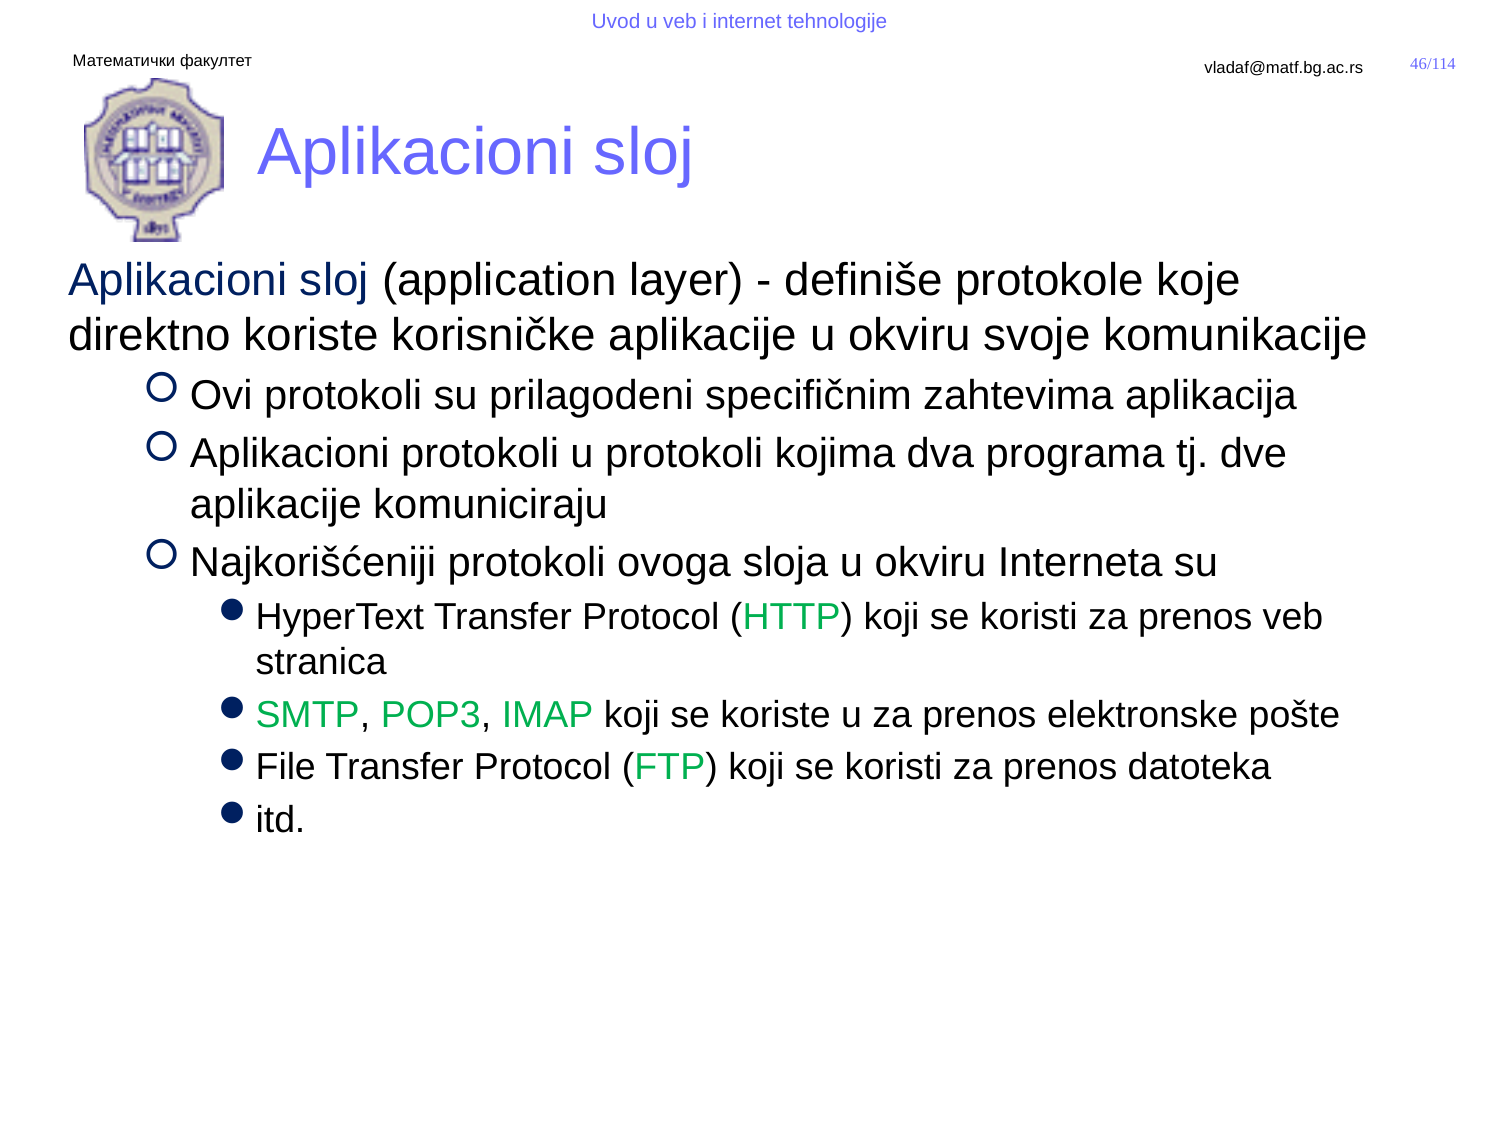

# Aplikacioni sloj
Aplikacioni sloj (application layer) - definiše protokole koje direktno koriste korisničke aplikacije u okviru svoje komunikacije
Ovi protokoli su prilagodeni specifičnim zahtevima aplikacija
Aplikacioni protokoli u protokoli kojima dva programa tj. dve aplikacije komuniciraju
Najkorišćeniji protokoli ovoga sloja u okviru Interneta su
HyperText Transfer Protocol (HTTP) koji se koristi za prenos veb stranica
SMTP, POP3, IMAP koji se koriste u za prenos elektronske pošte
File Transfer Protocol (FTP) koji se koristi za prenos datoteka
itd.